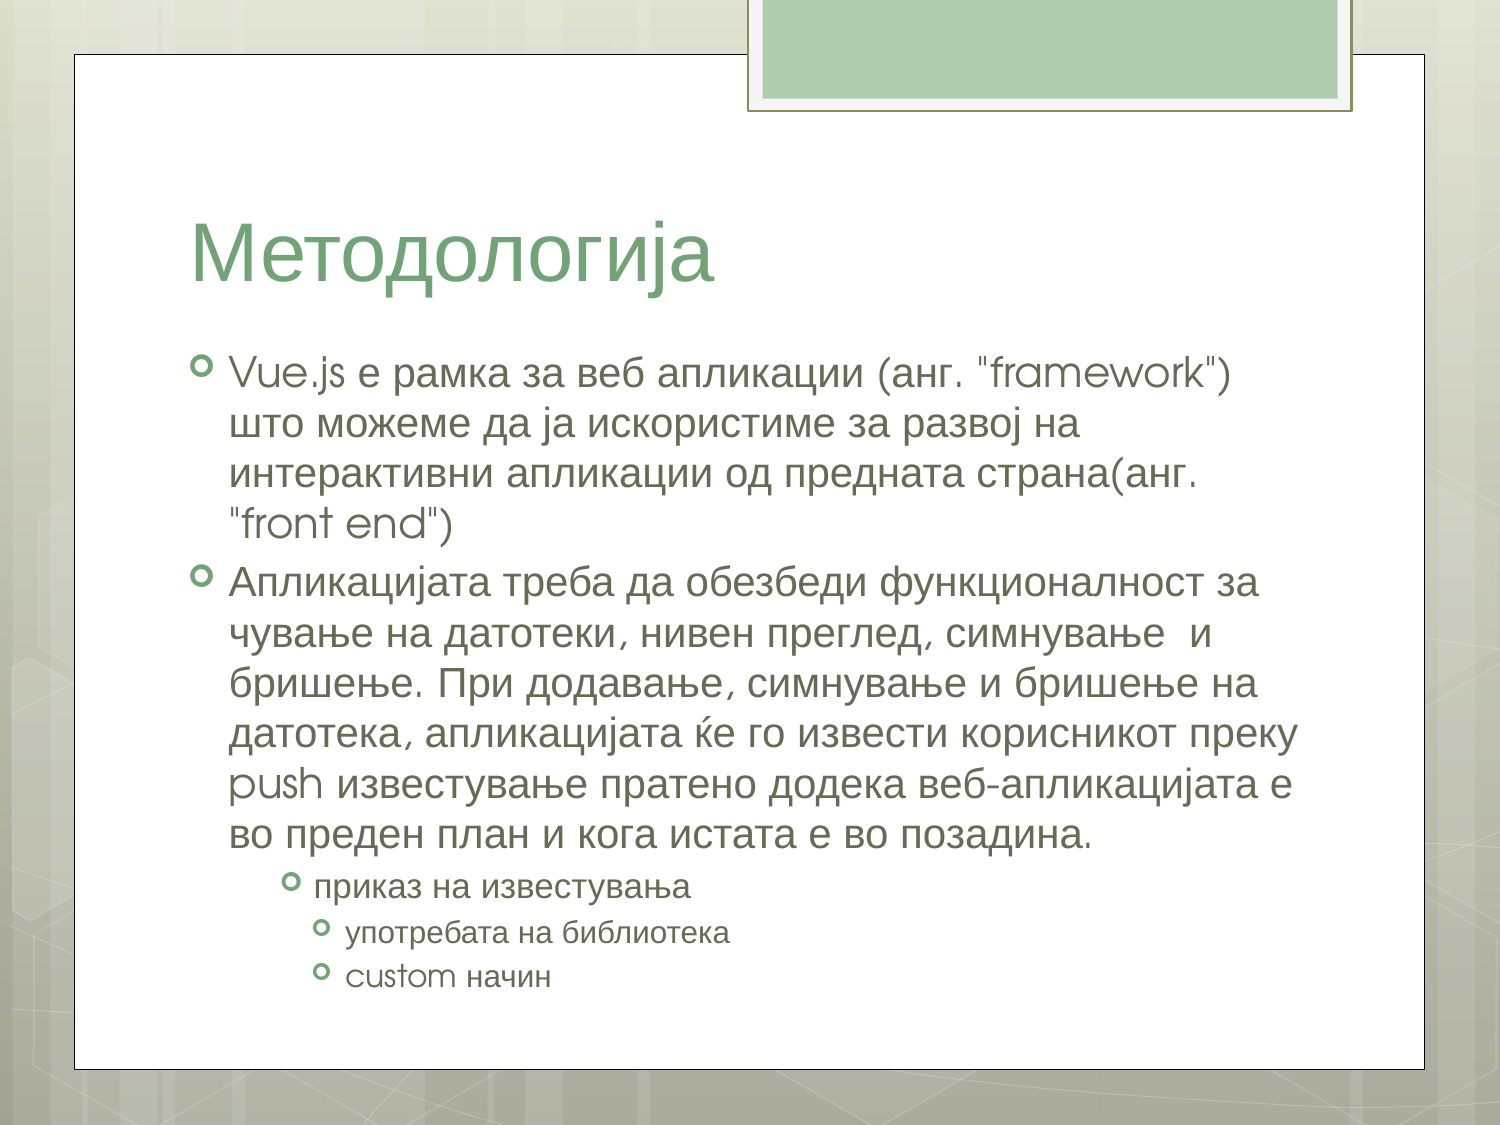

# Методологија
Vue.js е рамка за веб апликации (анг. "framework") што можеме да ја искористиме за развој на интерактивни апликации од предната страна(анг. "front end")
Апликацијата треба да обезбеди функционалност за чување на датотеки, нивен преглед, симнување  и бришење. При додавање, симнување и бришење на датотека, апликацијата ќе го извести корисникот преку push известување пратено додека веб-апликацијата е во преден план и кога истата е во позадина.
приказ на известувања
употребата на библиотека
custom начин